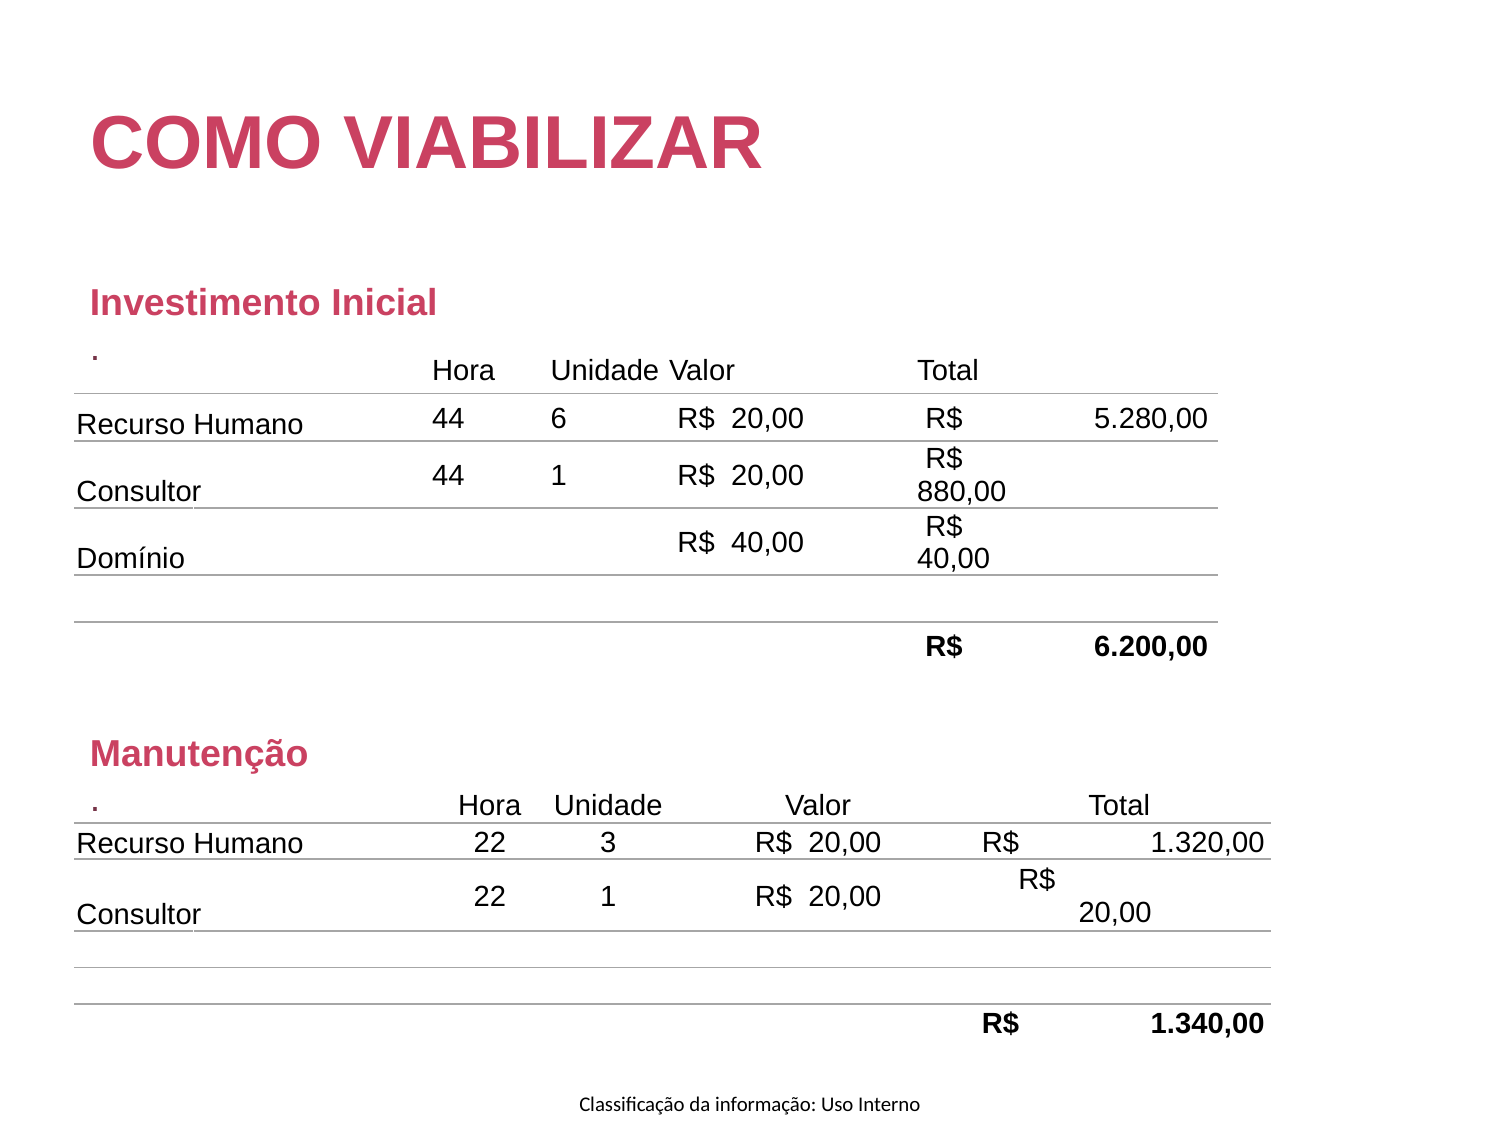

# COMO VIABILIZAR
Investimento Inicial
.
|  |  |  | Hora | Unidade | Valor | Total |
| --- | --- | --- | --- | --- | --- | --- |
| Recurso Humano |  |  | 44 | 6 | R$ 20,00 | R$ 5.280,00 |
| Consultor |  |  | 44 | 1 | R$ 20,00 | R$ 880,00 |
| Domínio |  |  |  |  | R$ 40,00 | R$ 40,00 |
|  |  |  |  |  |  |  |
|  |  |  |  |  |  | R$ 6.200,00 |
Manutenção
.
|  |  |  | Hora | Unidade | Valor | Total |
| --- | --- | --- | --- | --- | --- | --- |
| Recurso Humano |  |  | 22 | 3 | R$ 20,00 | R$ 1.320,00 |
| Consultor |  |  | 22 | 1 | R$ 20,00 | R$ 20,00 |
|  |  |  |  |  |  |  |
|  |  |  |  |  |  |  |
|  |  |  |  |  |  | R$ 1.340,00 |